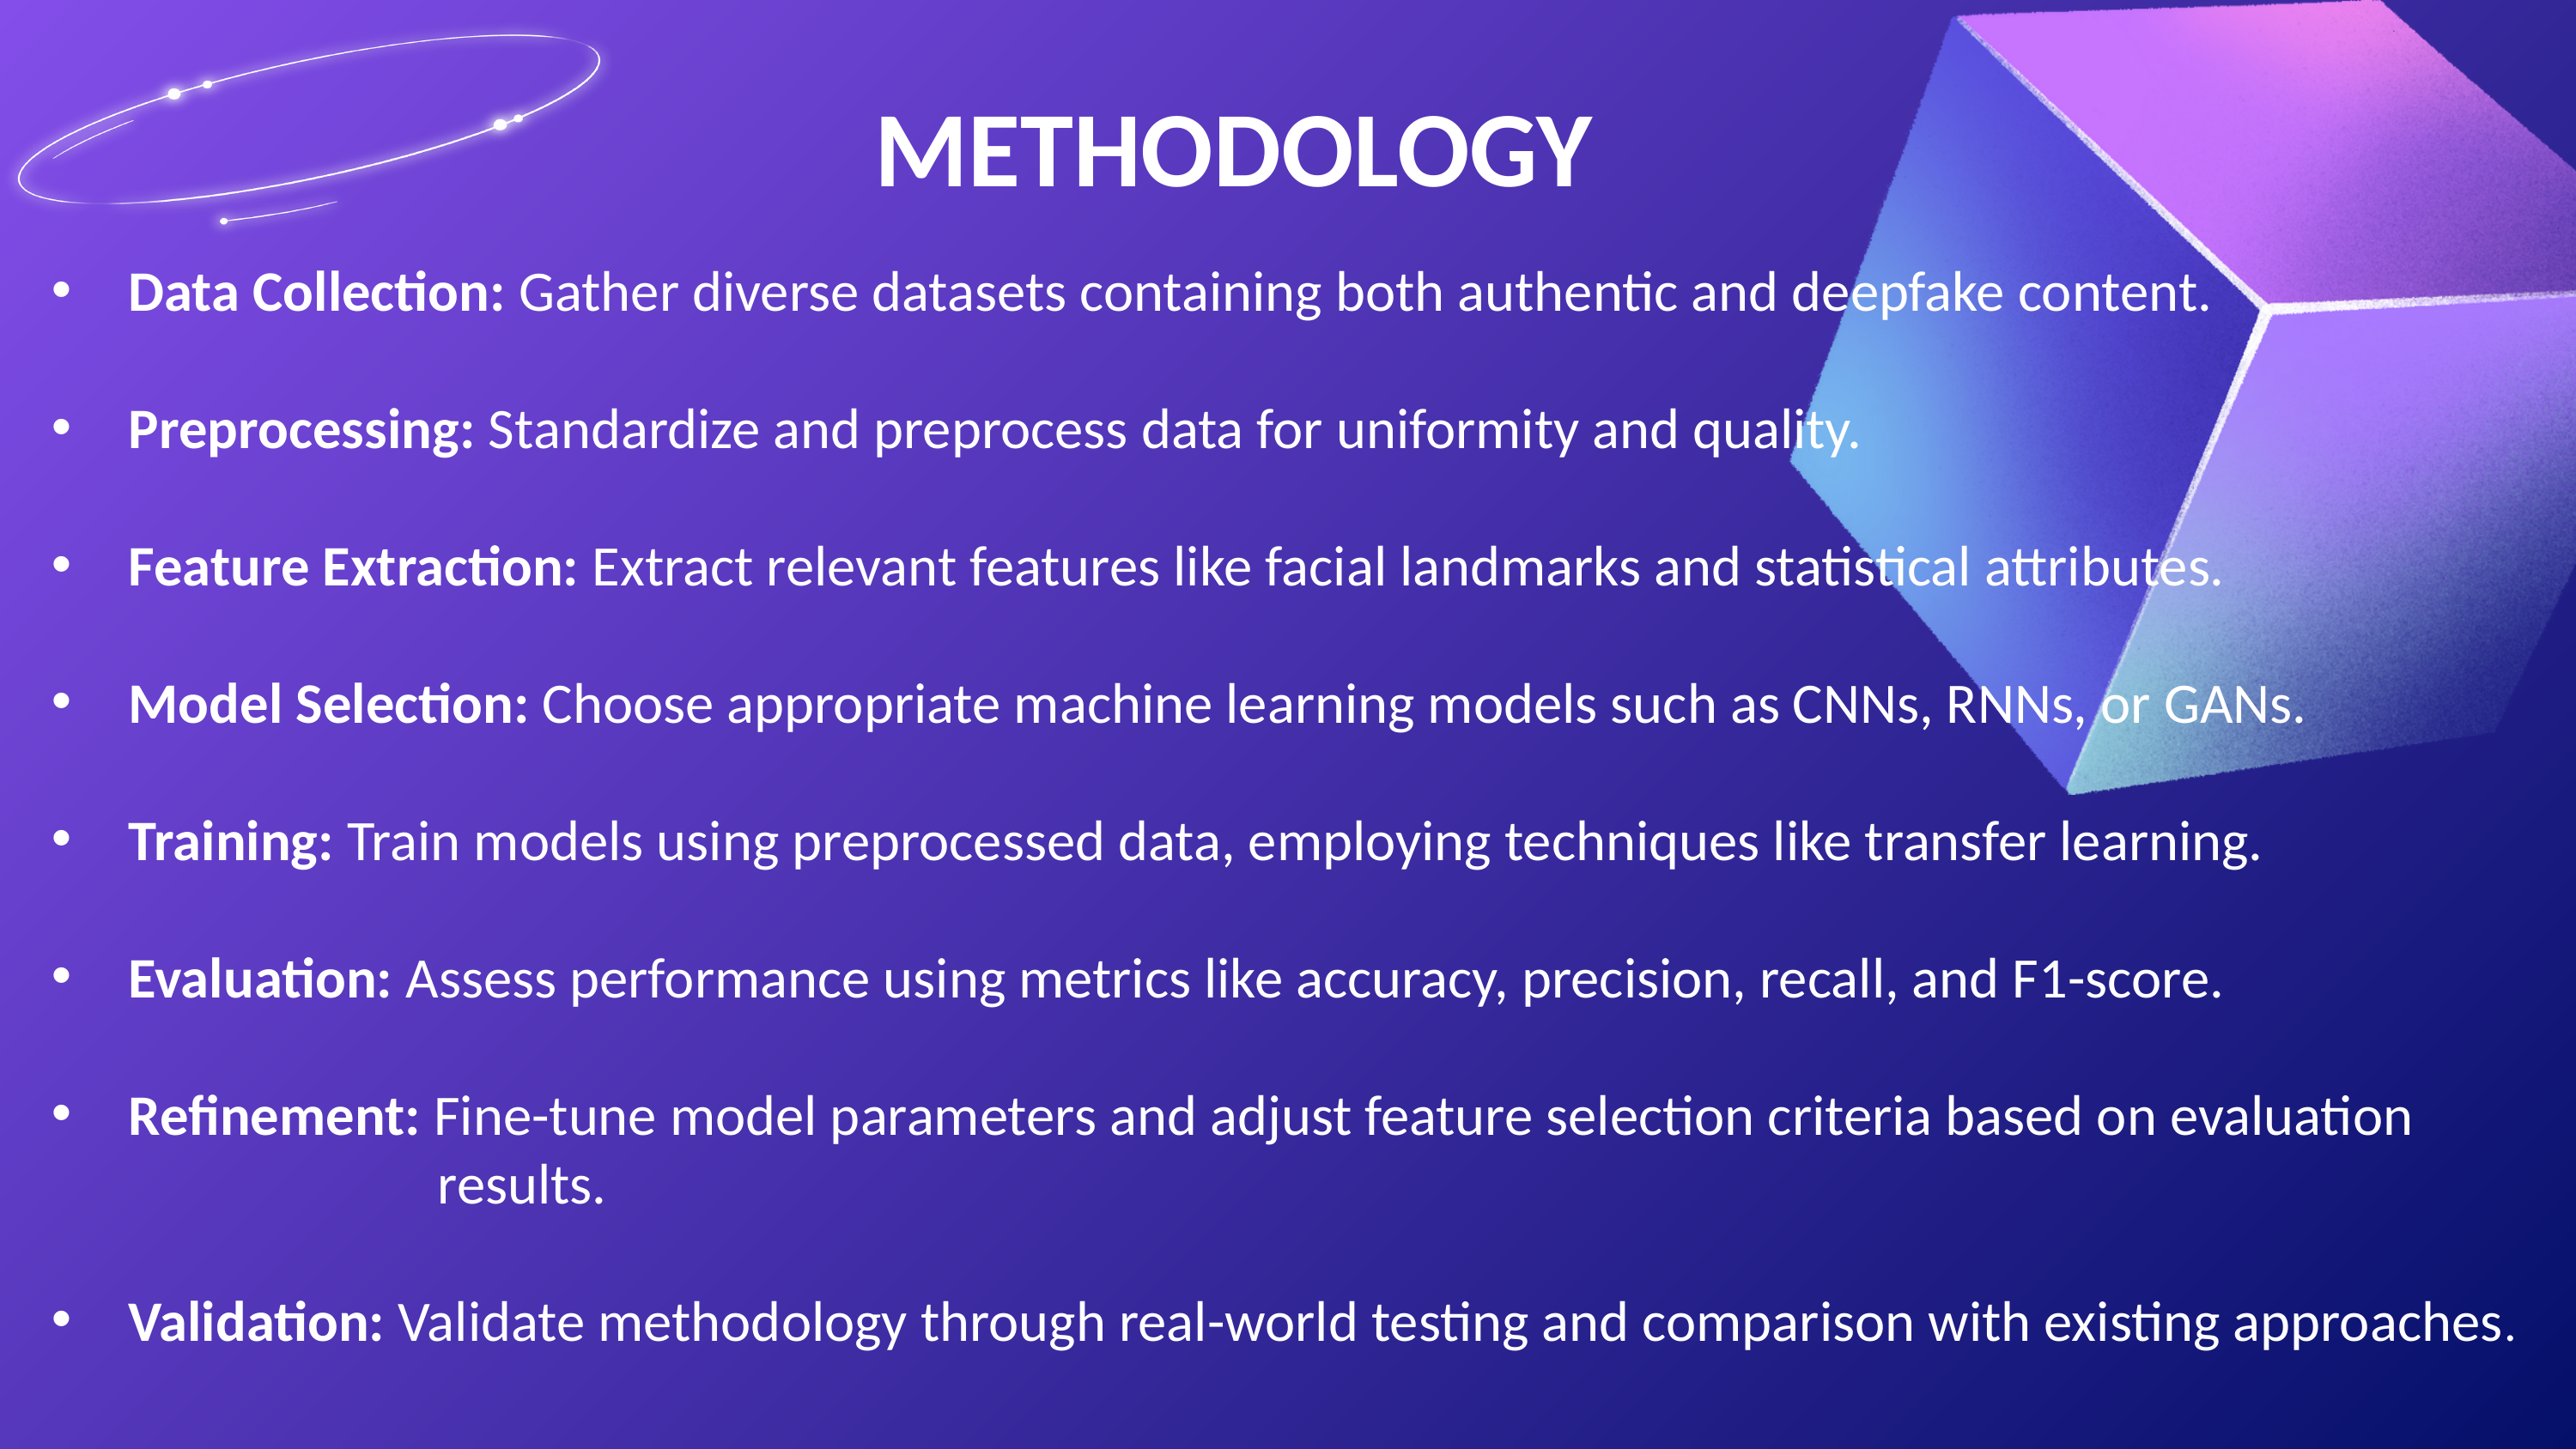

METHODOLOGY

 Data Collection: Gather diverse datasets containing both authentic and deepfake content.

 Preprocessing: Standardize and preprocess data for uniformity and quality.

 Feature Extraction: Extract relevant features like facial landmarks and statistical attributes.

 Model Selection: Choose appropriate machine learning models such as CNNs, RNNs, or GANs.

 Training: Train models using preprocessed data, employing techniques like transfer learning.

 Evaluation: Assess performance using metrics like accuracy, precision, recall, and F1-score.

 Refinement: Fine-tune model parameters and adjust feature selection criteria based on evaluation
                              results.

 Validation: Validate methodology through real-world testing and comparison with existing approaches.